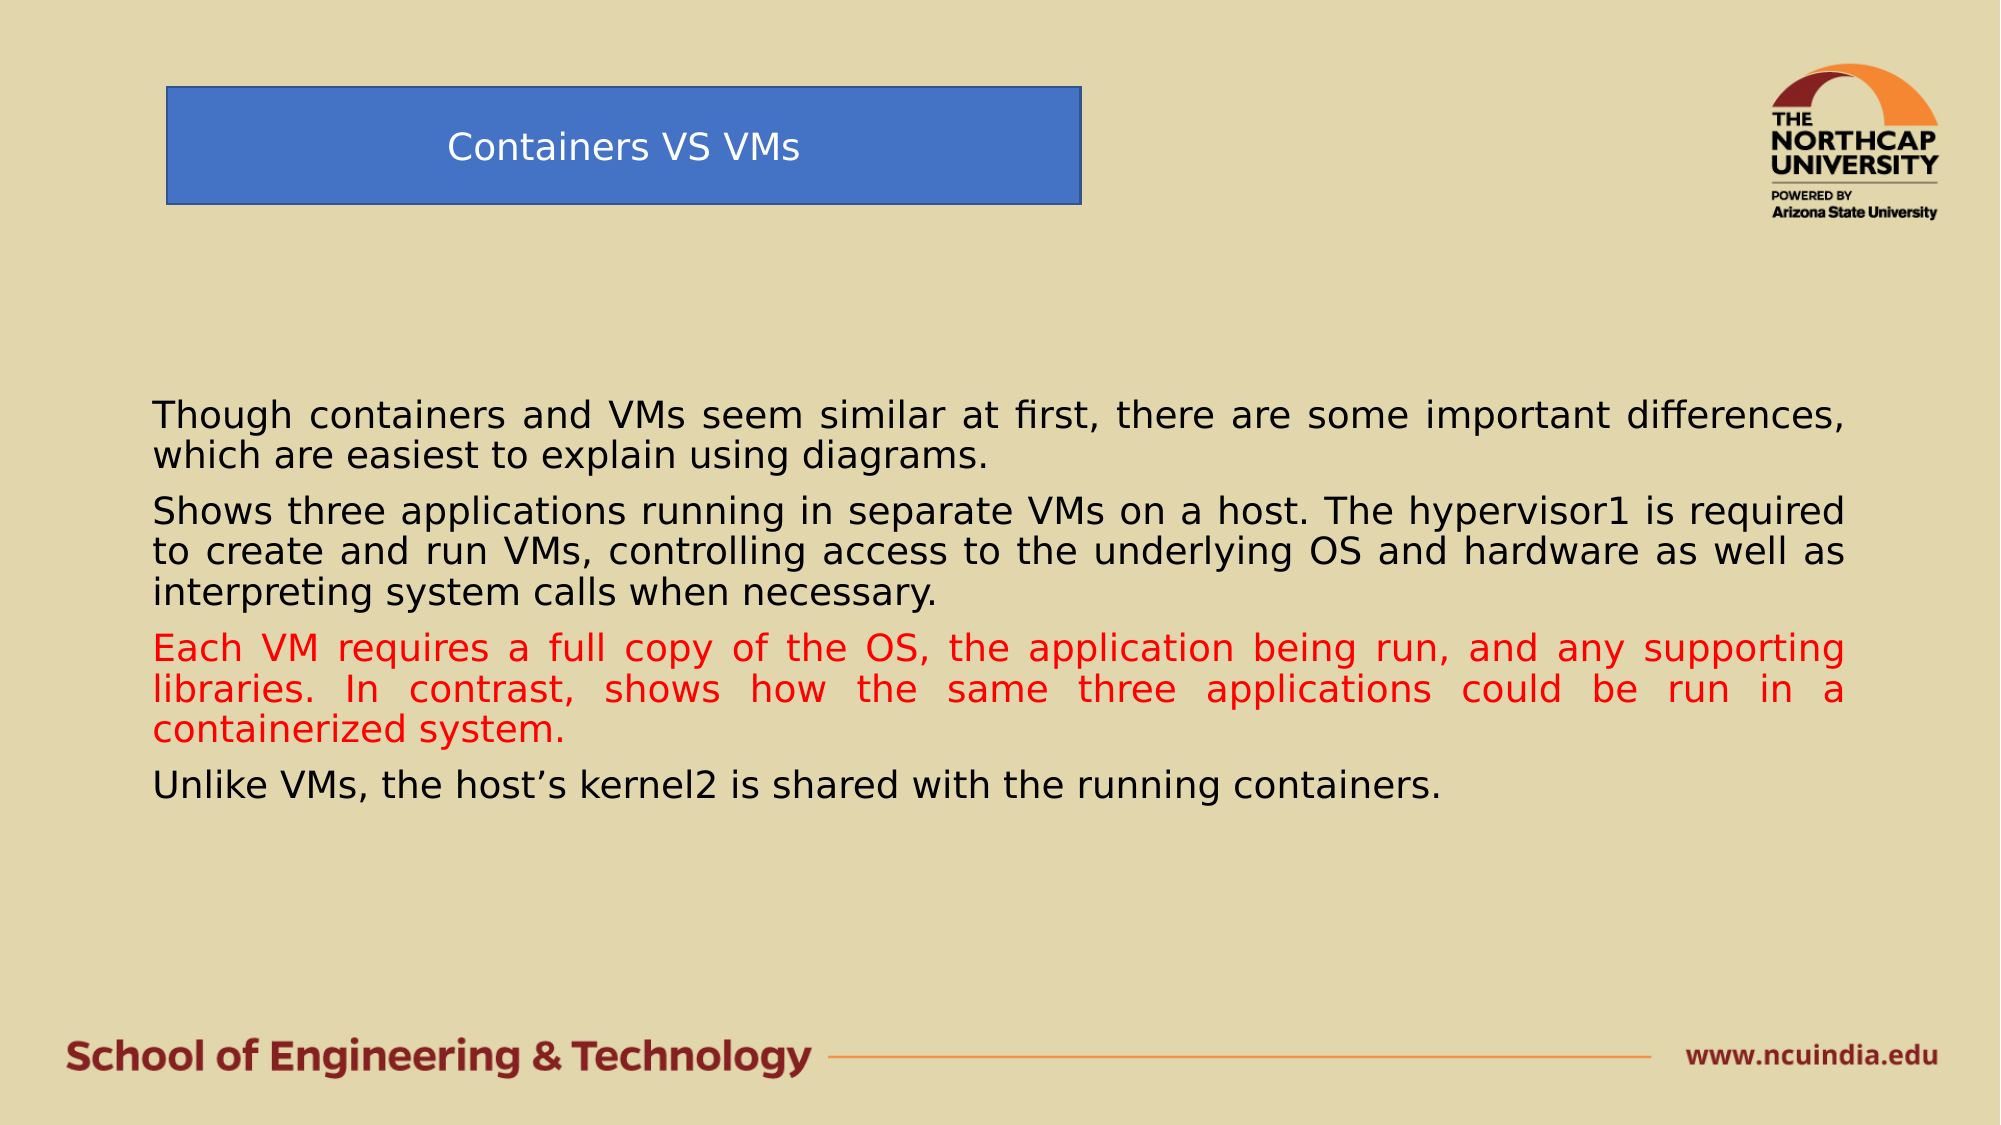

Containers VS VMs

Though containers and VMs seem similar at first, there are some important differences, which are easiest to explain using diagrams.
Shows three applications running in separate VMs on a host. The hypervisor1 is required to create and run VMs, controlling access to the underlying OS and hardware as well as interpreting system calls when necessary.
Each VM requires a full copy of the OS, the application being run, and any supporting libraries. In contrast, shows how the same three applications could be run in a containerized system.
Unlike VMs, the host’s kernel2 is shared with the running containers.